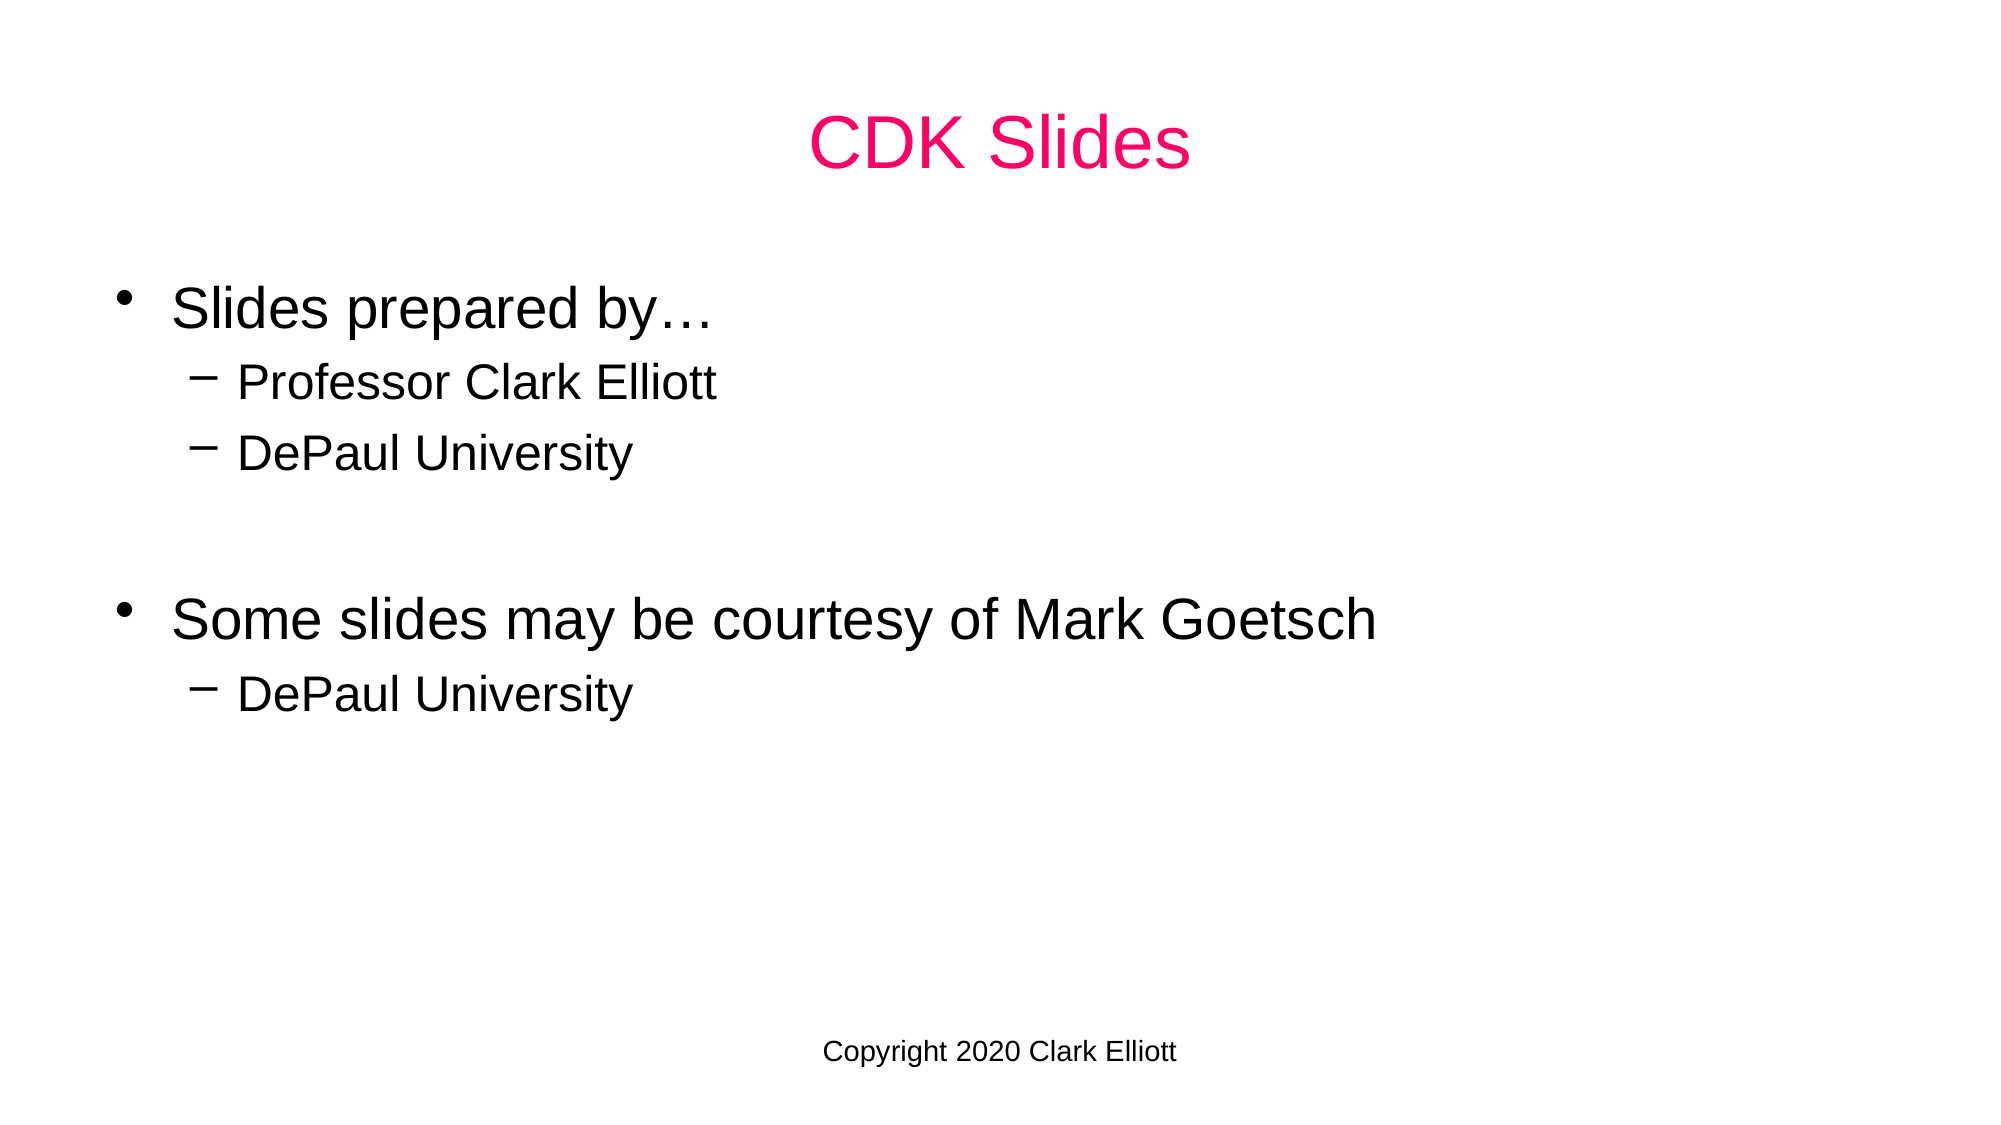

CDK Slides
Slides prepared by…
Professor Clark Elliott
DePaul University

Some slides may be courtesy of Mark Goetsch
DePaul University
Copyright 2020 Clark Elliott